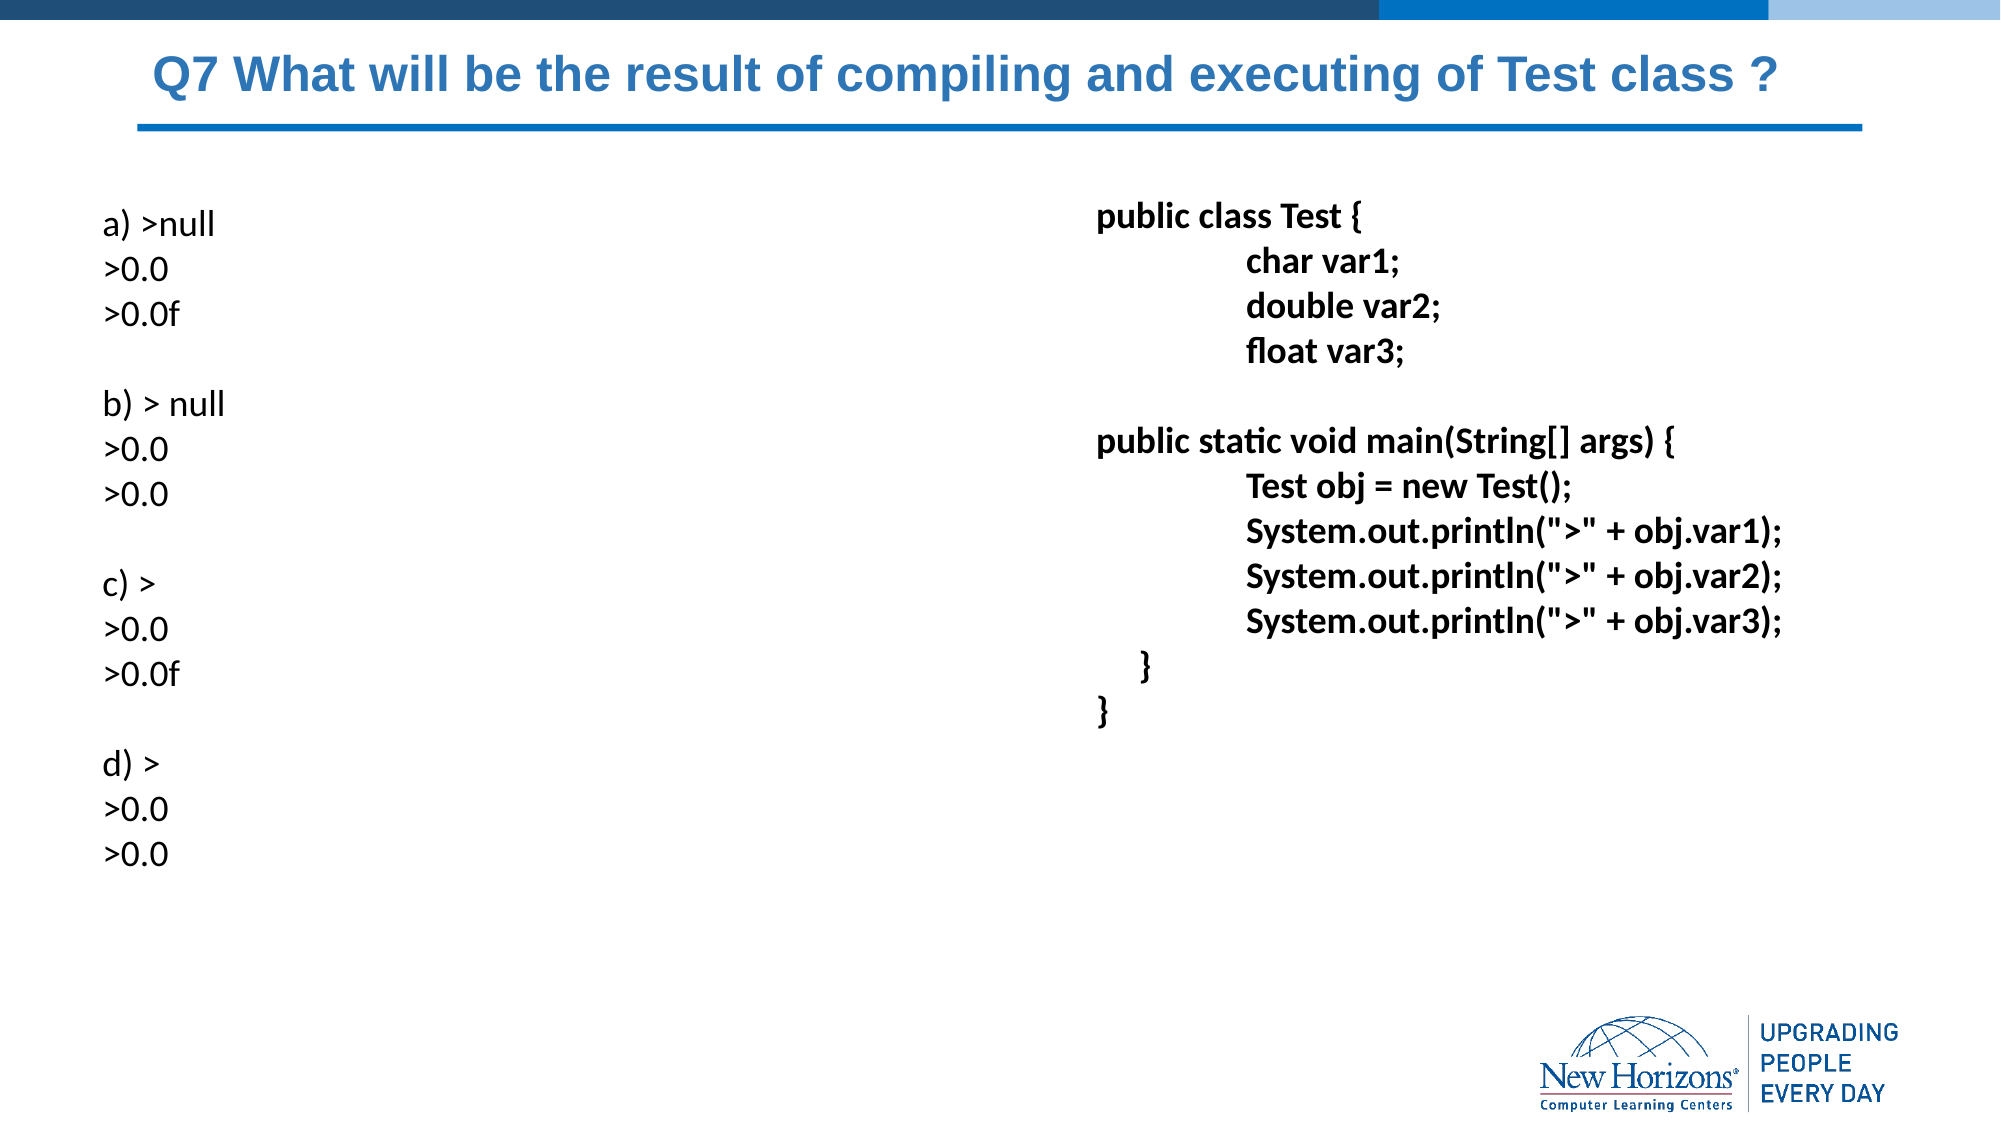

# Q7 What will be the result of compiling and executing of Test class ?
public class Test {
	char var1;
	double var2;
	float var3;

public static void main(String[] args) {
	Test obj = new Test();
	System.out.println(">" + obj.var1);
	System.out.println(">" + obj.var2);
	System.out.println(">" + obj.var3);
     }
}

a) >null
>0.0
>0.0f

b) > null
>0.0
>0.0

c) >
>0.0
>0.0f

d) >
>0.0
>0.0